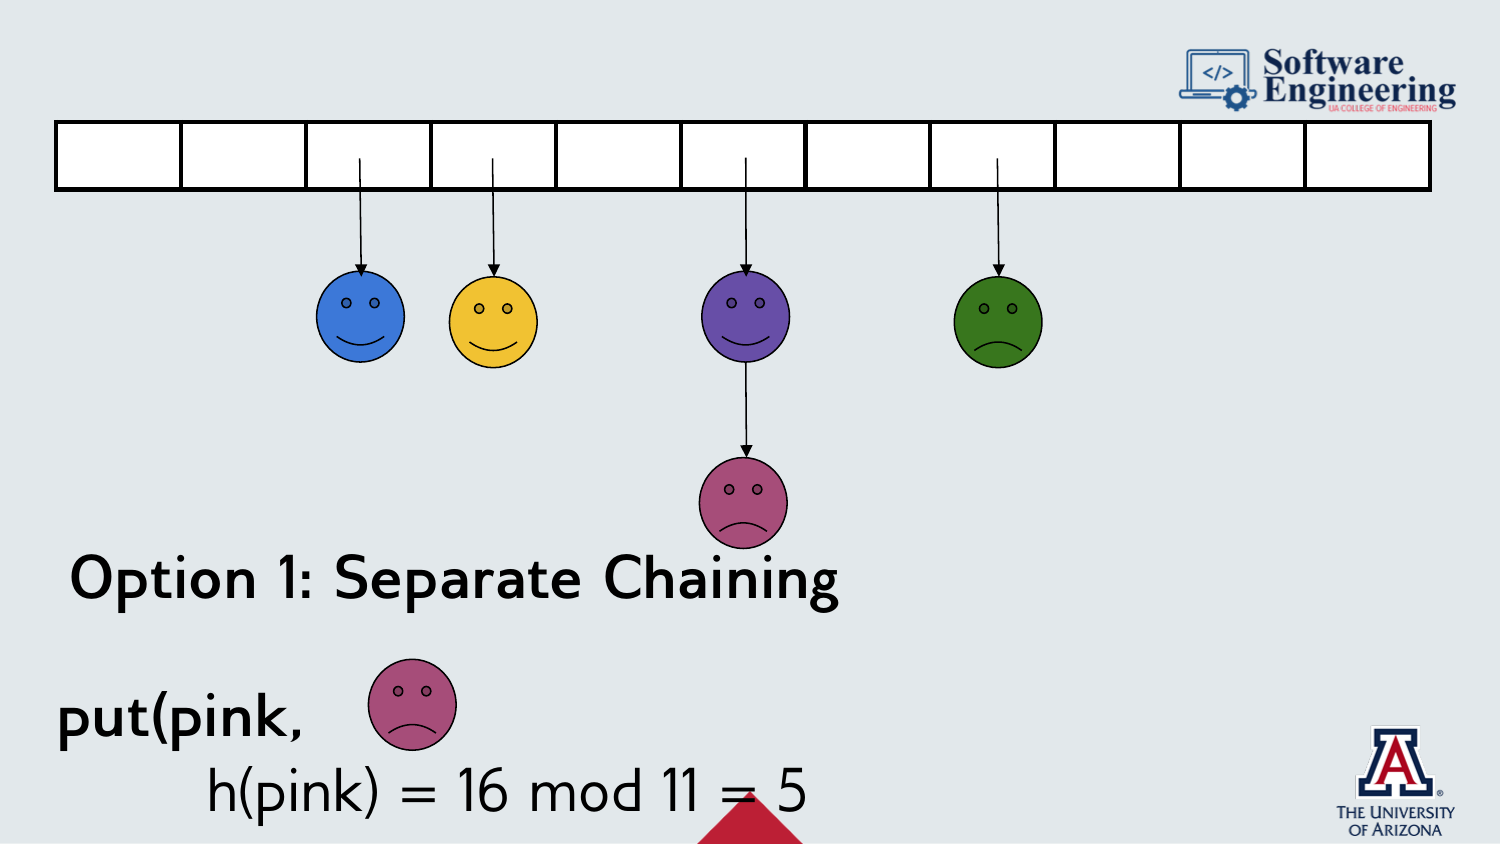

|  |  |  |  |  |  |  |  |  |  |  |
| --- | --- | --- | --- | --- | --- | --- | --- | --- | --- | --- |

Option 1: Separate Chaining

put(pink,      )
h(pink) = 16 mod 11 = 5